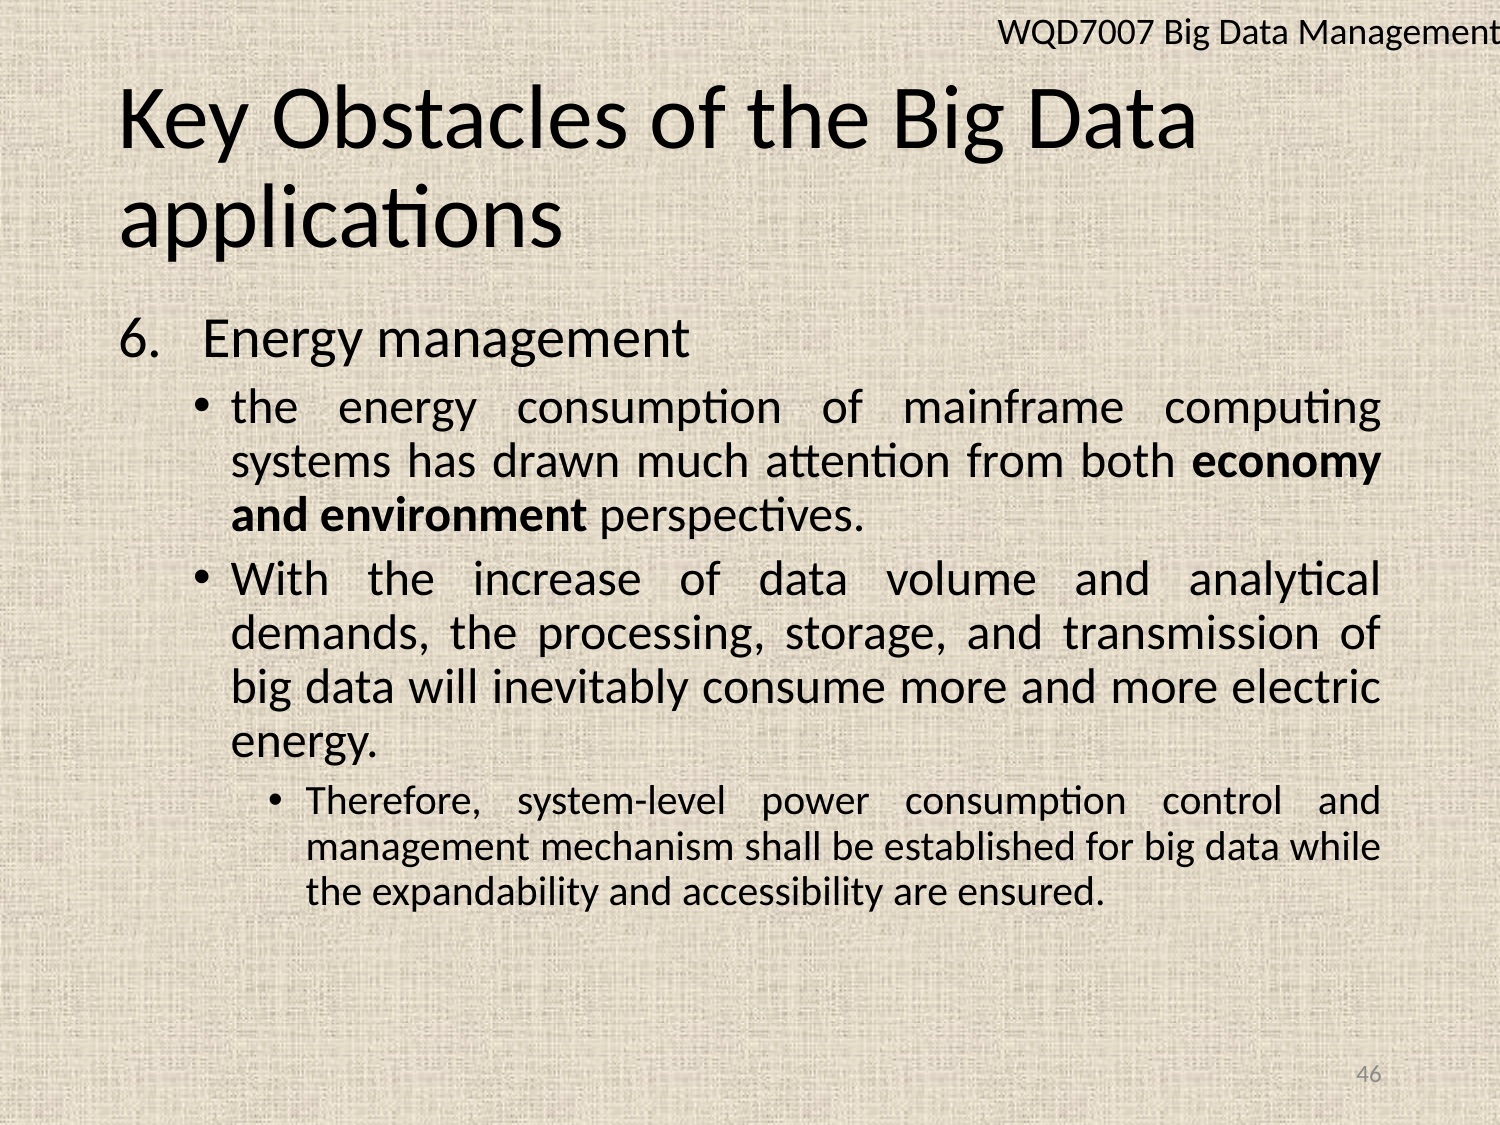

WQD7007 Big Data Management
# Key Obstacles of the Big Data applications
Energy management
the energy consumption of mainframe computing systems has drawn much attention from both economy and environment perspectives.
With the increase of data volume and analytical demands, the processing, storage, and transmission of big data will inevitably consume more and more electric energy.
Therefore, system-level power consumption control and management mechanism shall be established for big data while the expandability and accessibility are ensured.

46